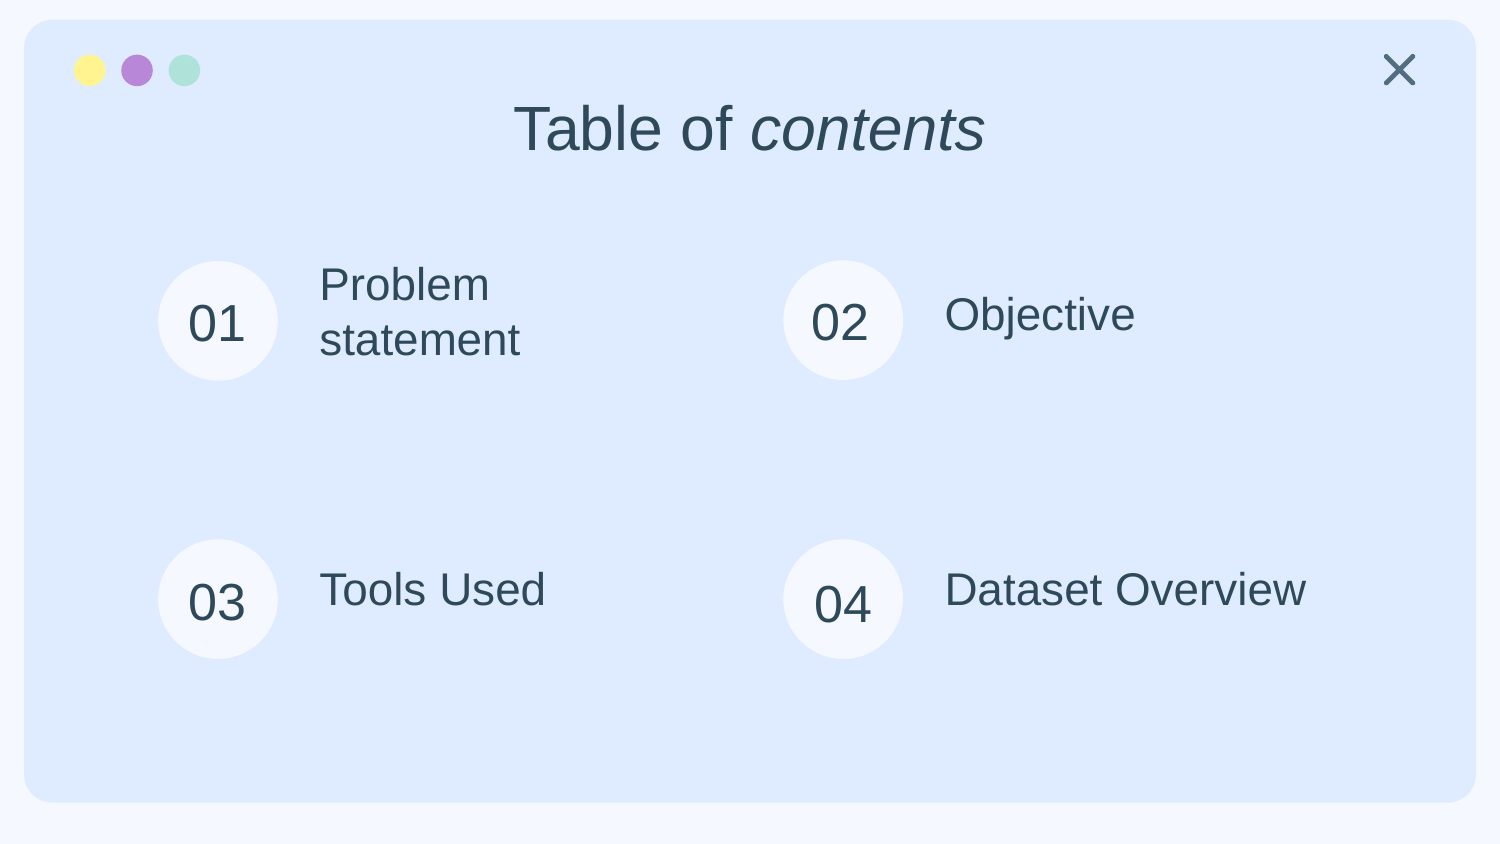

# Table of contents

02
01
Objective
Problem statement

03
Tools Used
04
Dataset Overview